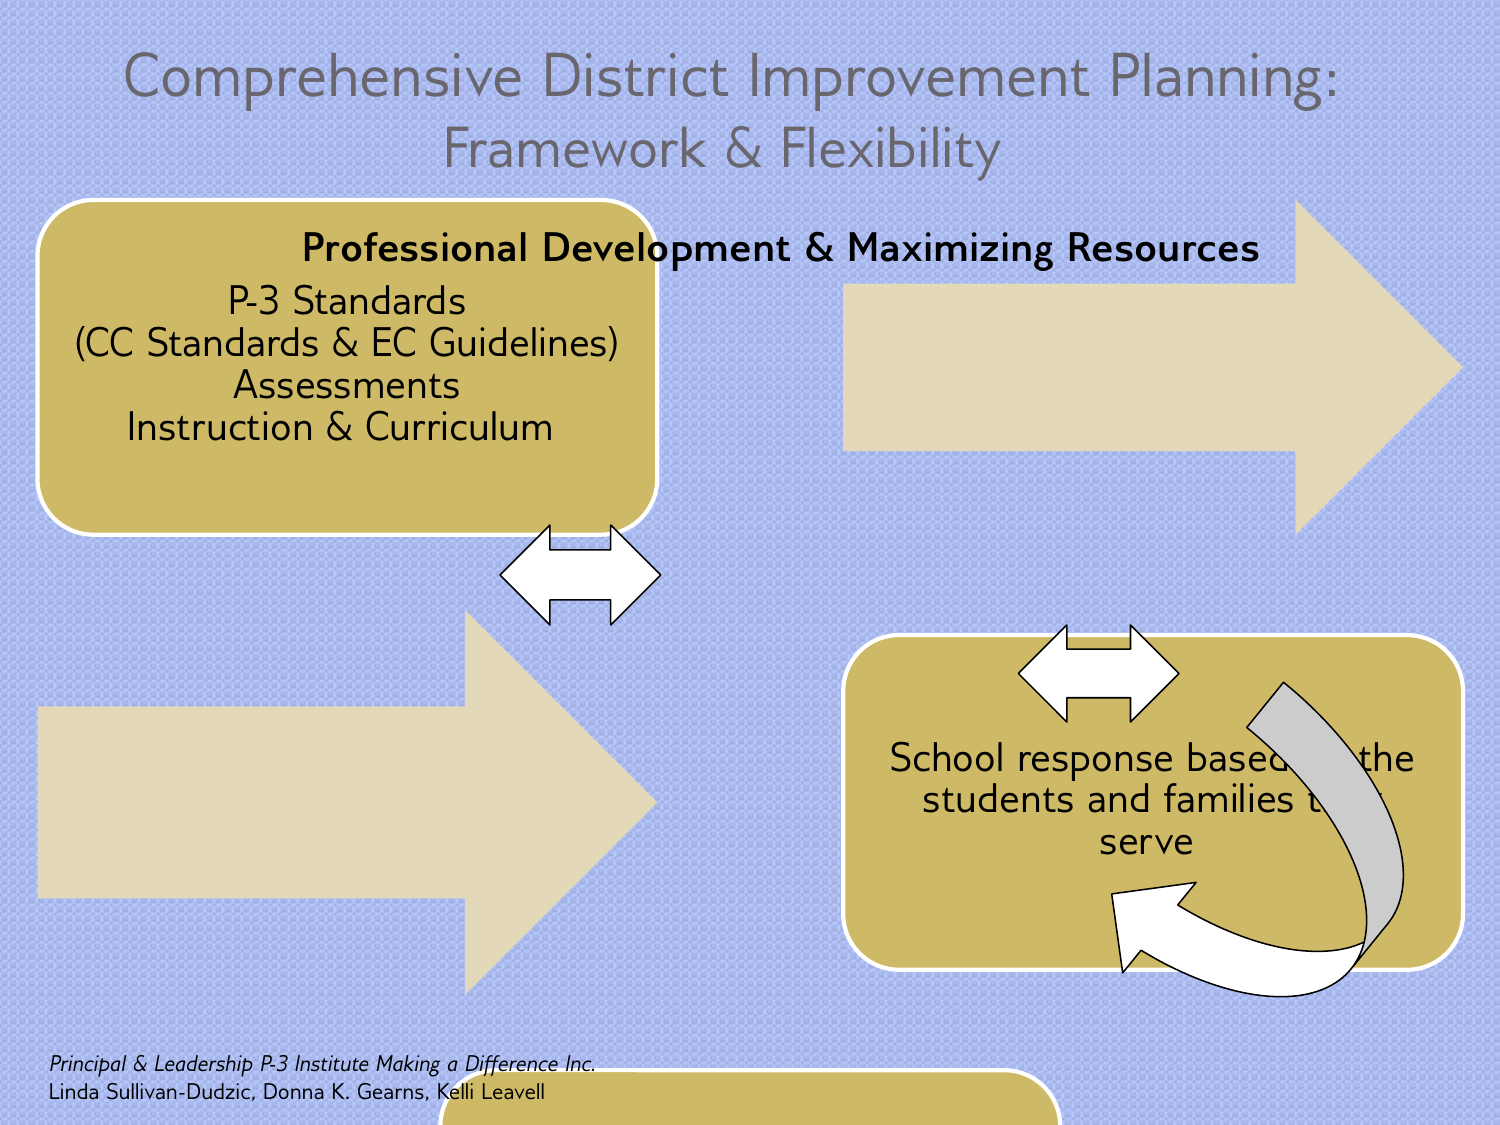

# Comprehensive District Improvement Planning: Framework & Flexibility
P-3 Standards
(CC Standards & EC Guidelines)
Assessments
Instruction & Curriculum
School response based on the students and families they serve
Professional Development & Maximizing Resources

Principal & Leadership P-3 Institute Making a Difference Inc.
Linda Sullivan-Dudzic, Donna K. Gearns, Kelli Leavell